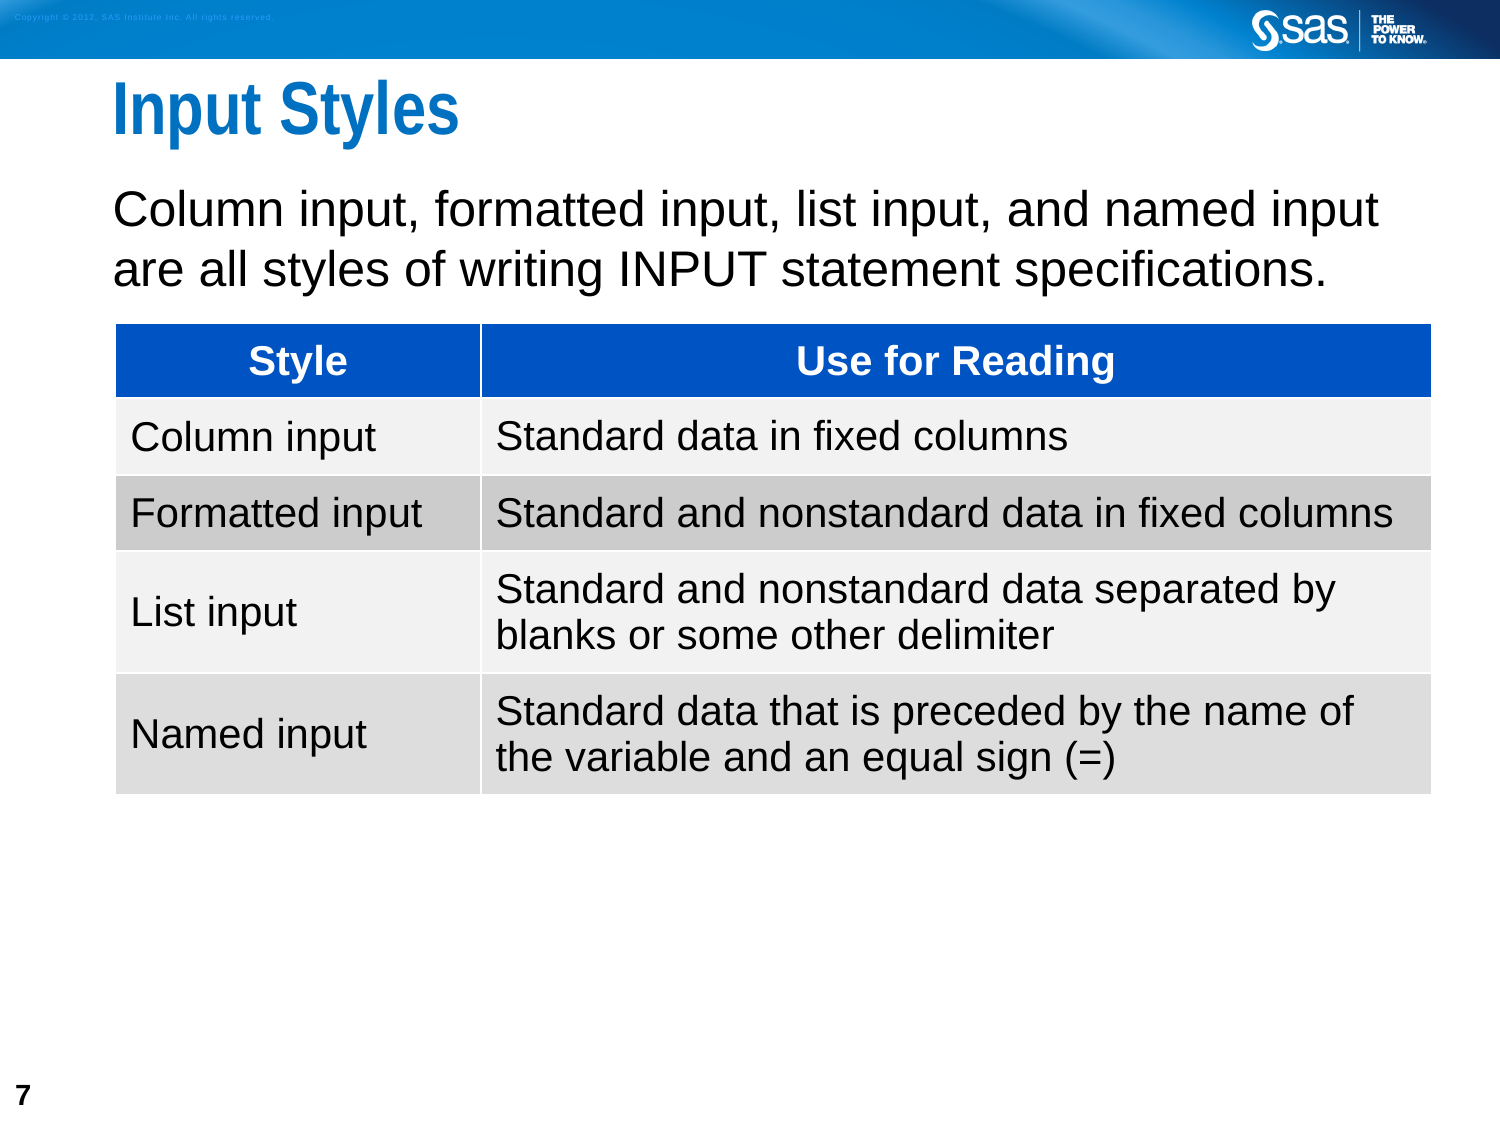

# Input Styles
Column input, formatted input, list input, and named input
are all styles of writing INPUT statement specifications.
| Style | Use for Reading |
| --- | --- |
| Column input | Standard data in fixed columns |
| Formatted input | Standard and nonstandard data in fixed columns |
| List input | Standard and nonstandard data separated by blanks or some other delimiter |
| Named input | Standard data that is preceded by the name of the variable and an equal sign (=) |